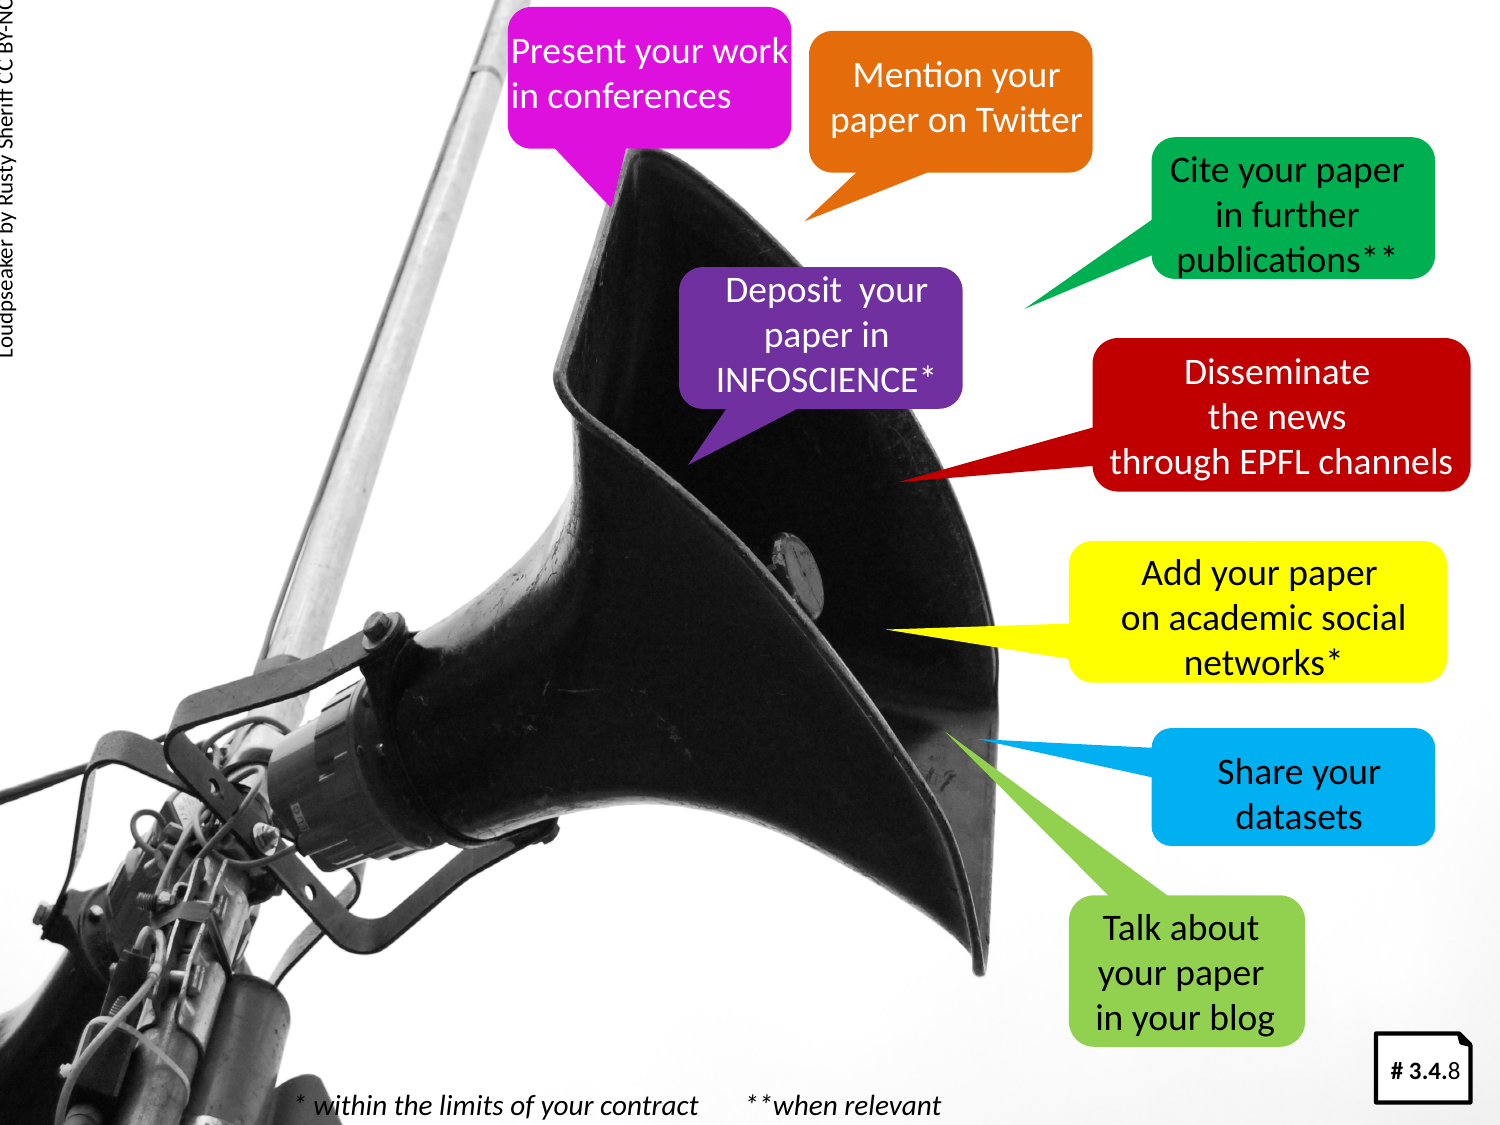

Loudpseaker by Rusty Sheriff CC BY-NC

Present your work in conferences

Mention your paper on Twitter
Cite your paper in further publications**

Deposit  your paper in INFOSCIENCE*

Disseminate
the news
through EPFL channels

Add your paper
on academic social networks*

Share your datasets
Talk about
your paper
 in your blog

# 3.4.8
* within the limits of your contract       **when relevant